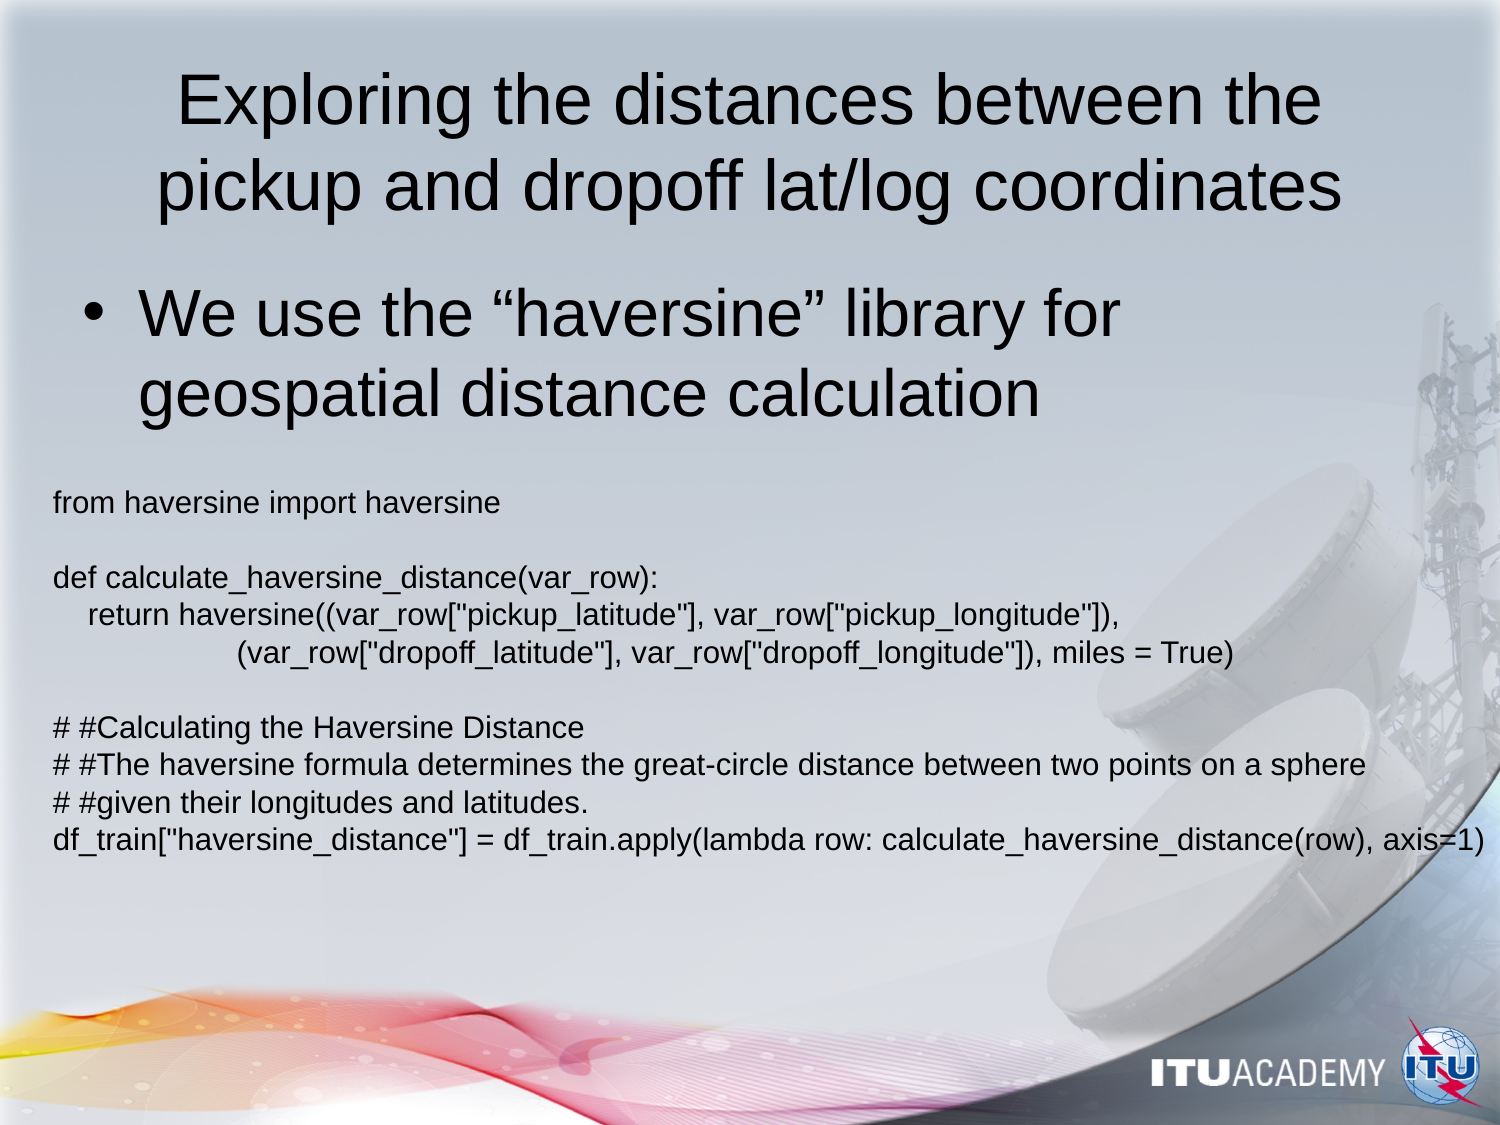

# Exploring the distances between the pickup and dropoff lat/log coordinates
We use the “haversine” library for geospatial distance calculation
from haversine import haversine

def calculate_haversine_distance(var_row):
    return haversine((var_row["pickup_latitude"], var_row["pickup_longitude"]),
                     (var_row["dropoff_latitude"], var_row["dropoff_longitude"]), miles = True)

# #Calculating the Haversine Distance
# #The haversine formula determines the great-circle distance between two points on a sphere
# #given their longitudes and latitudes.
df_train["haversine_distance"] = df_train.apply(lambda row: calculate_haversine_distance(row), axis=1)